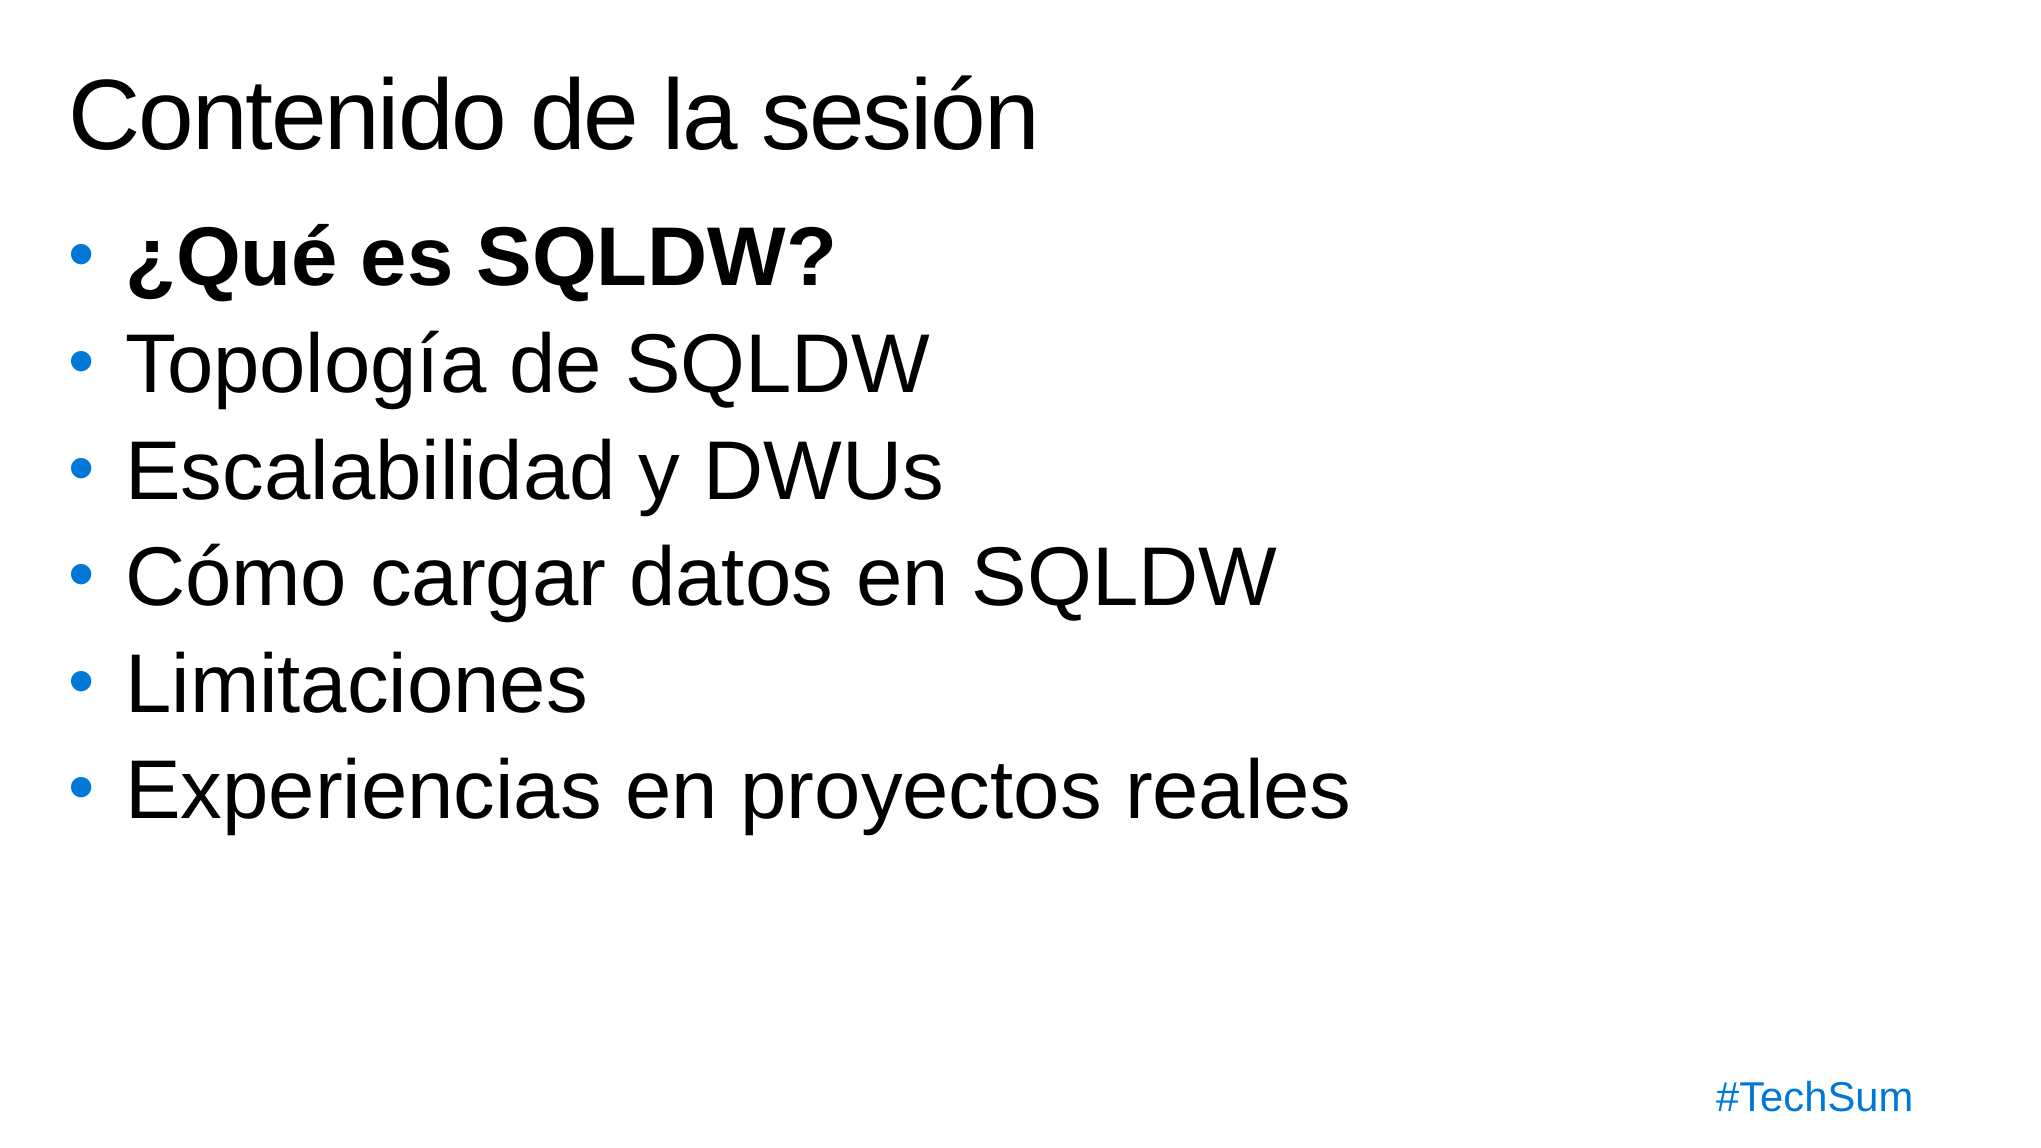

# Contenido de la sesión
¿Qué es SQLDW?
Topología de SQLDW
Escalabilidad y DWUs
Cómo cargar datos en SQLDW
Limitaciones
Experiencias en proyectos reales